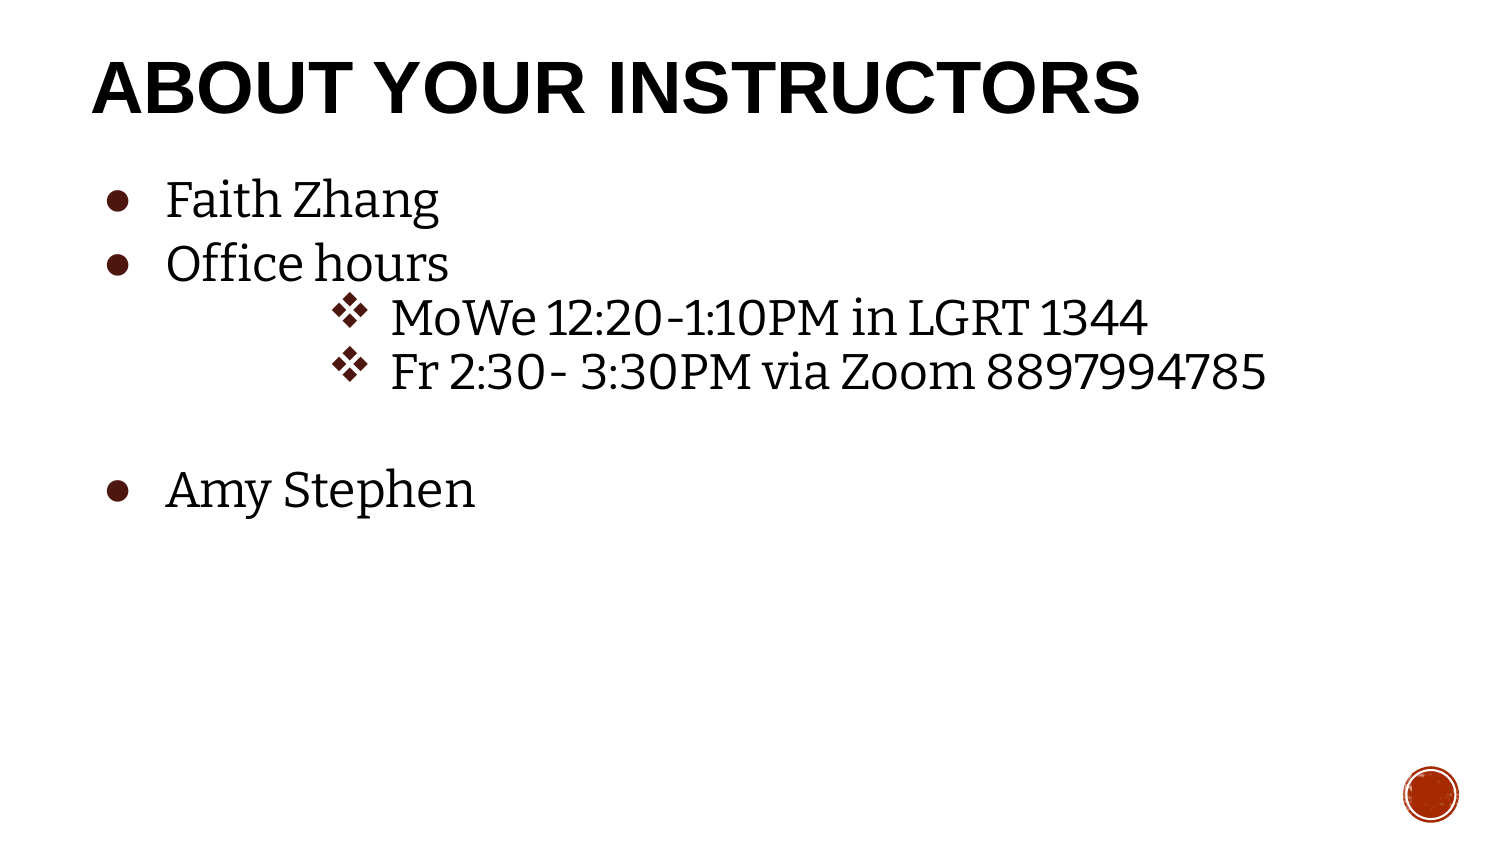

# About your instructors
Faith Zhang
Office hours
MoWe 12:20-1:10PM in LGRT 1344
Fr 2:30- 3:30PM via Zoom 8897994785

Amy Stephen